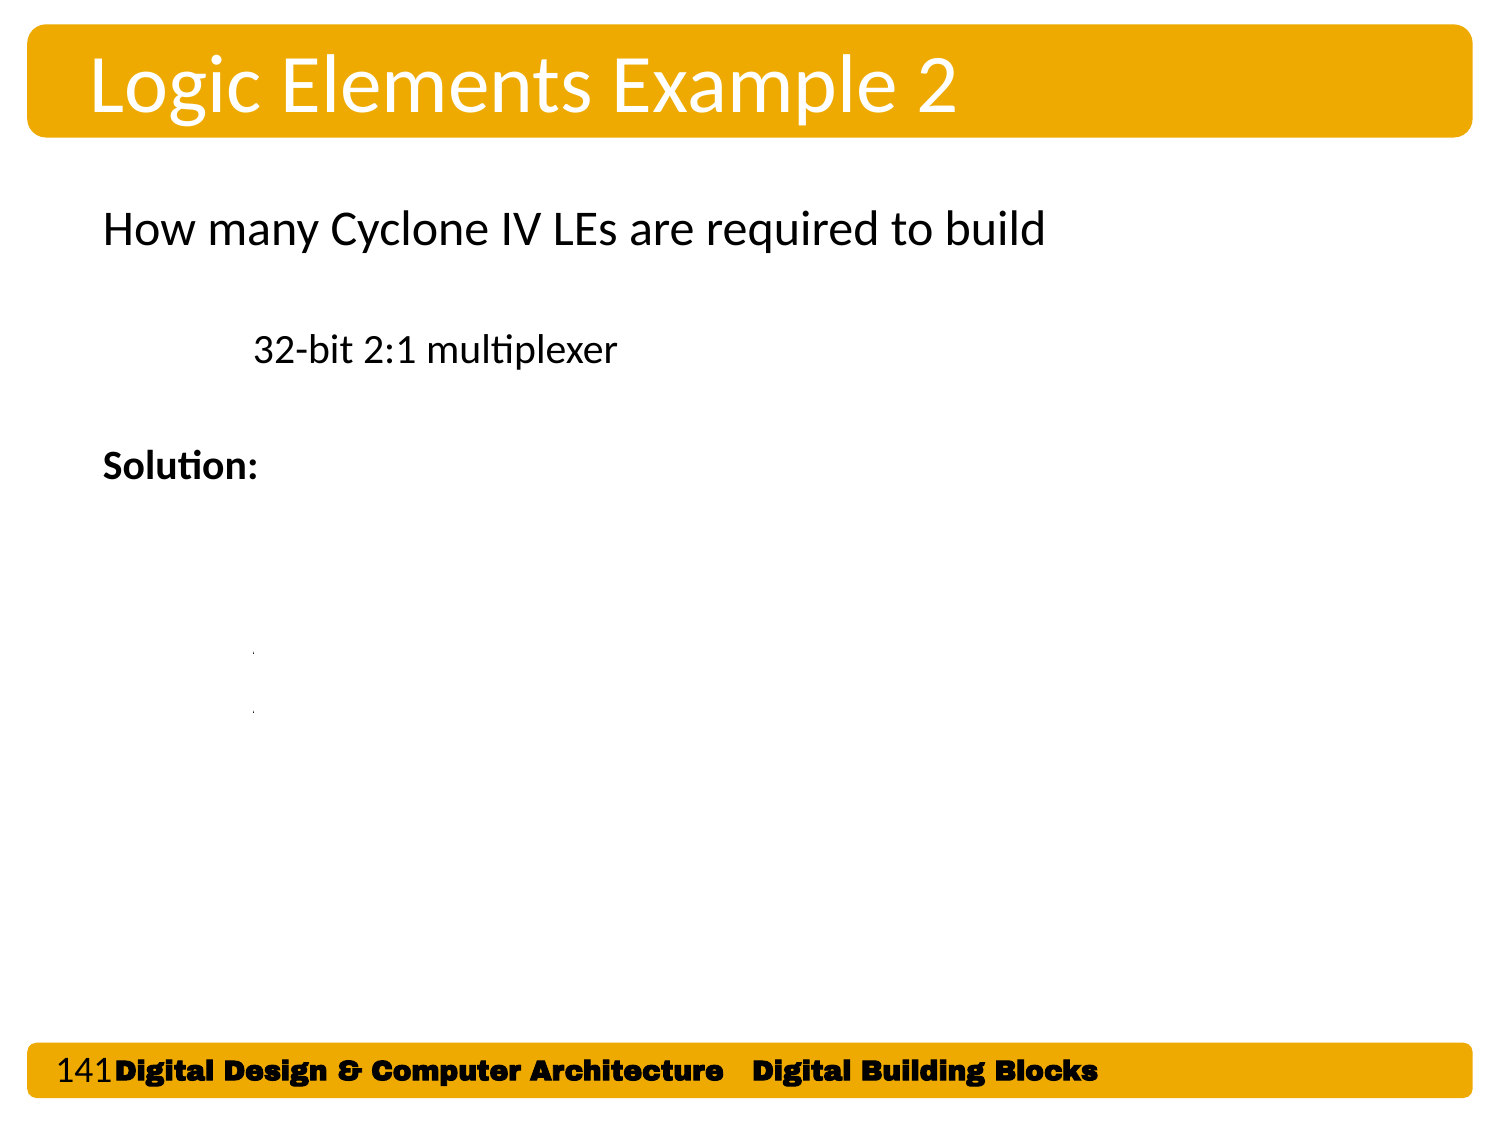

Logic Elements Example 2

How many Cyclone IV LEs are required to build

	32-bit 2:1 multiplexer

Solution:
	32 LEs

	A 1-bit mux is a function of 3 variables and fits in one LE
	A 32-bit mux requires 32 copies

141